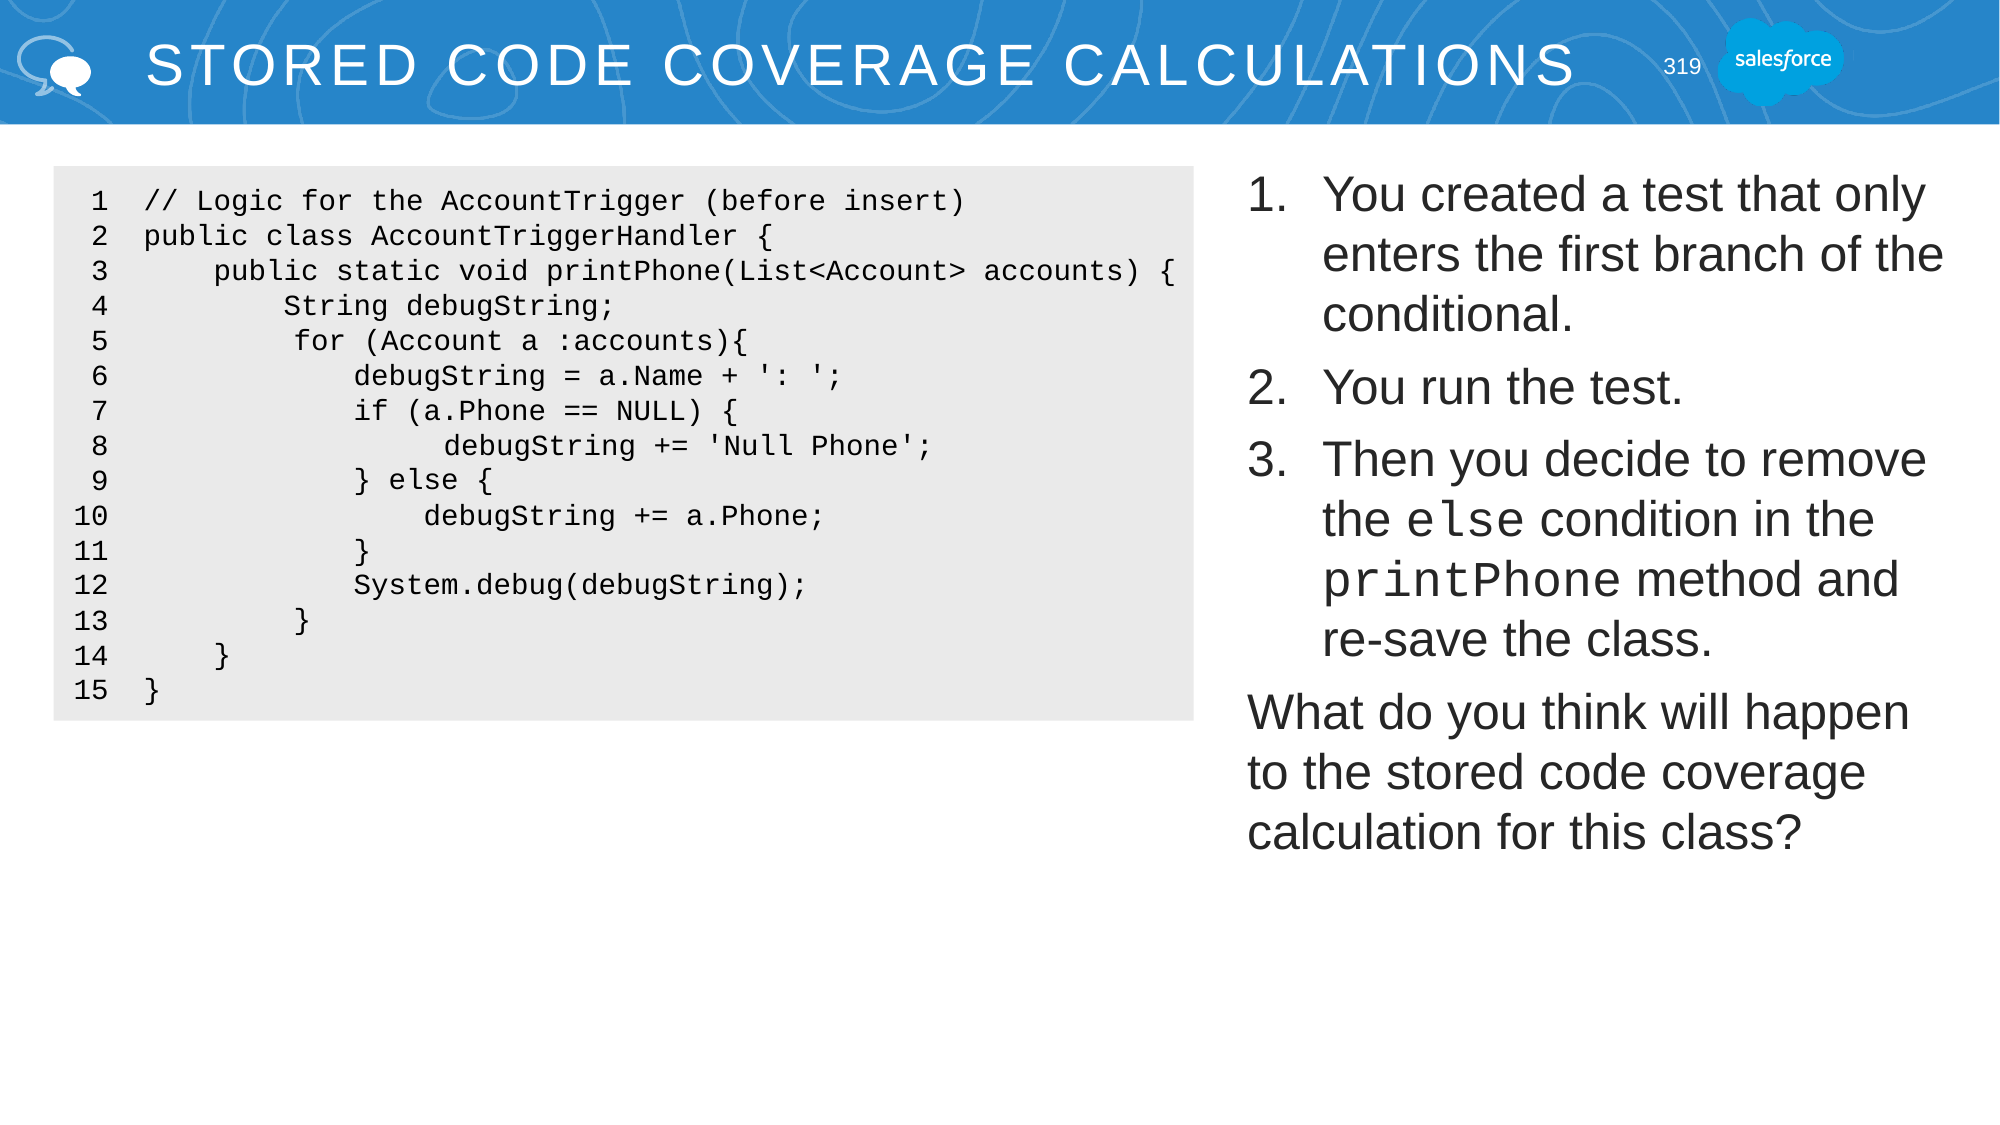

# Stored Code Coverage Calculations
319
You created a test that only enters the first branch of the conditional.
You run the test.
Then you decide to remove the else condition in the printPhone method and
re-save the class.
What do you think will happen to the stored code coverage calculation for this class?
// Logic for the AccountTrigger (before insert)
public class AccountTriggerHandler {
    public static void printPhone(List<Account> accounts) {
        String debugString;
 	for (Account a :accounts){
            debugString = a.Name + ': ';
            if (a.Phone == NULL) {
             	debugString += 'Null Phone';
            } else {
                debugString += a.Phone;
            }
            System.debug(debugString);
    	}
    }
}
1
2
3
4
5
6
7
8
9
10
11
12
13
14
15